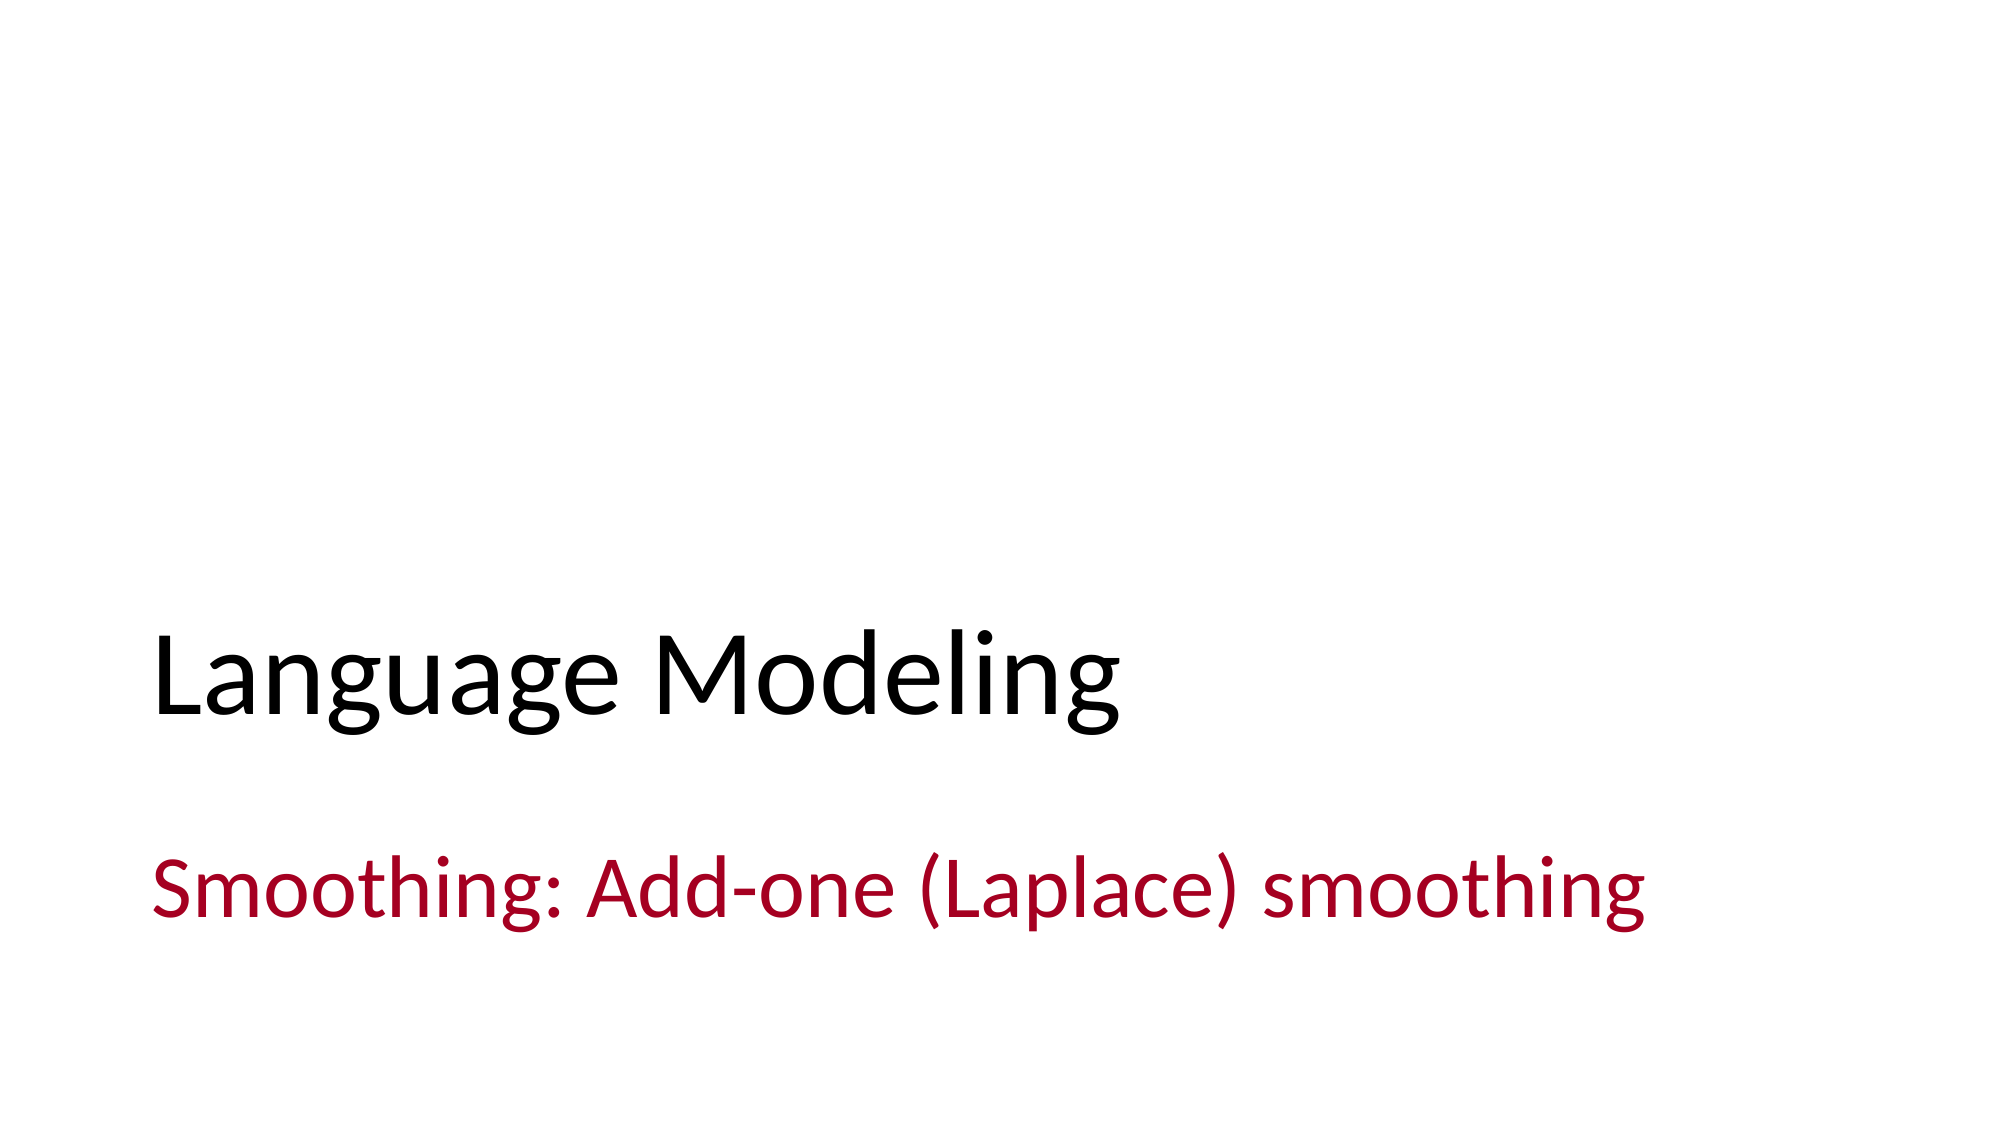

# Language Modeling

Smoothing: Add-one (Laplace) smoothing